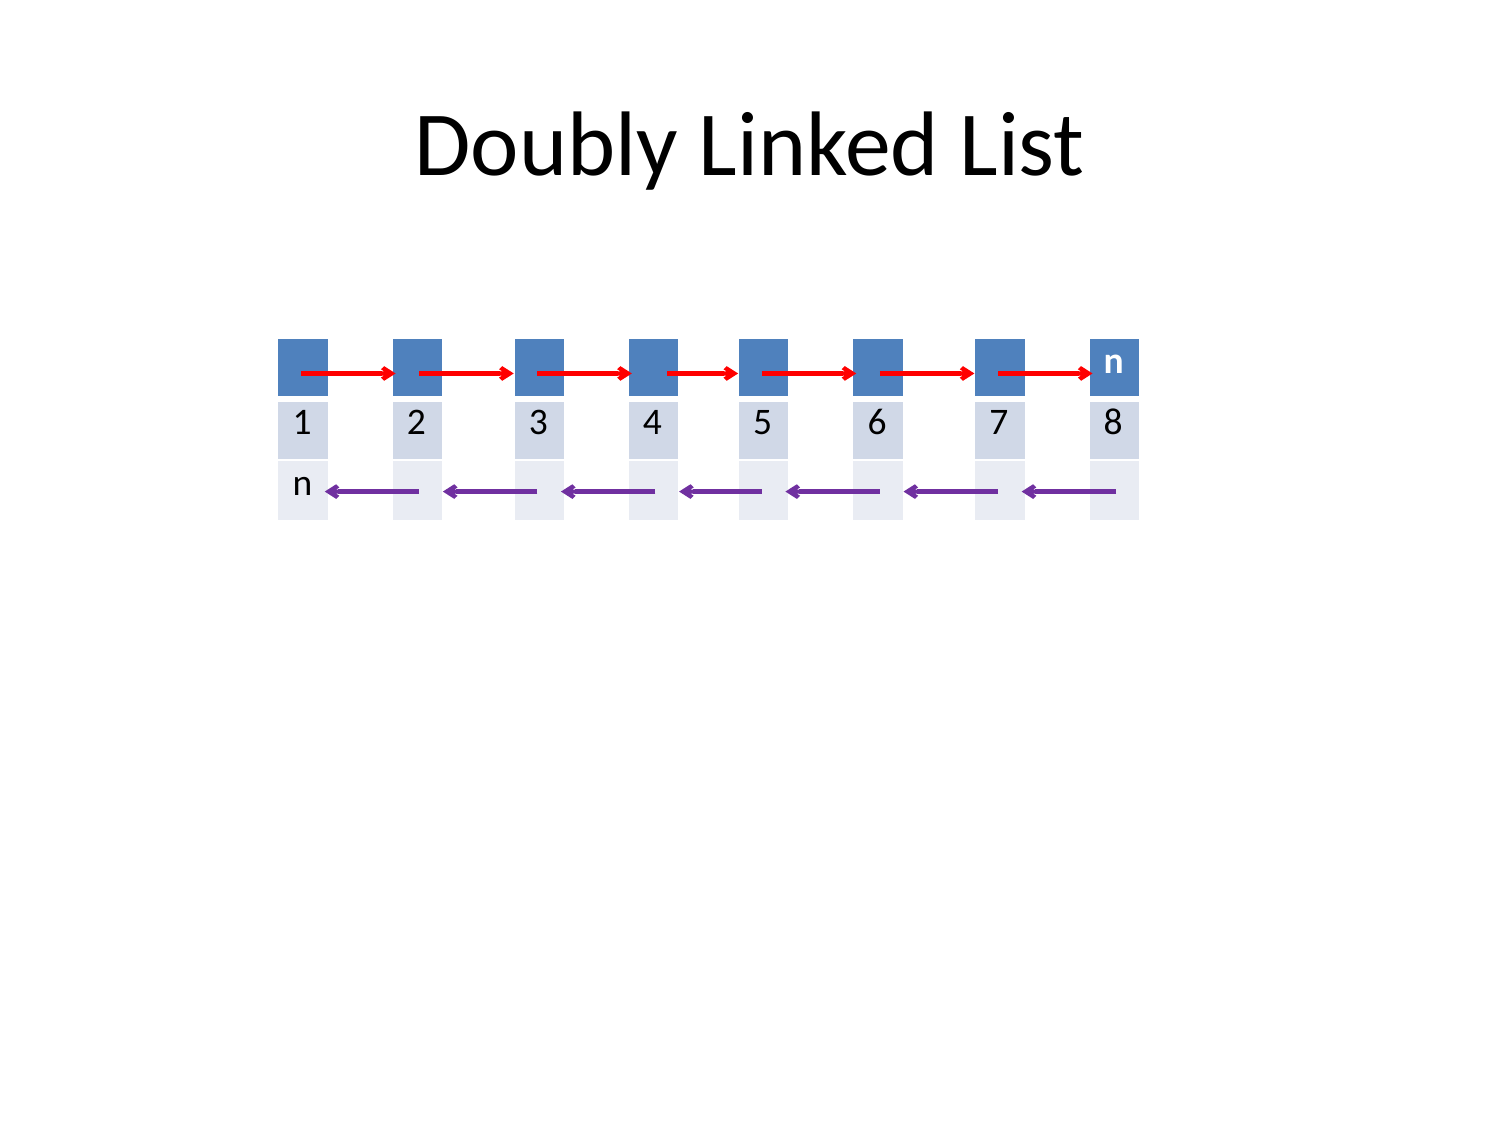

# Doubly Linked List
|  |
| --- |
| 1 |
| n |
|  |
| --- |
| 2 |
|  |
|  |
| --- |
| 3 |
|  |
|  |
| --- |
| 4 |
|  |
|  |
| --- |
| 5 |
|  |
|  |
| --- |
| 6 |
|  |
|  |
| --- |
| 7 |
|  |
| n |
| --- |
| 8 |
|  |